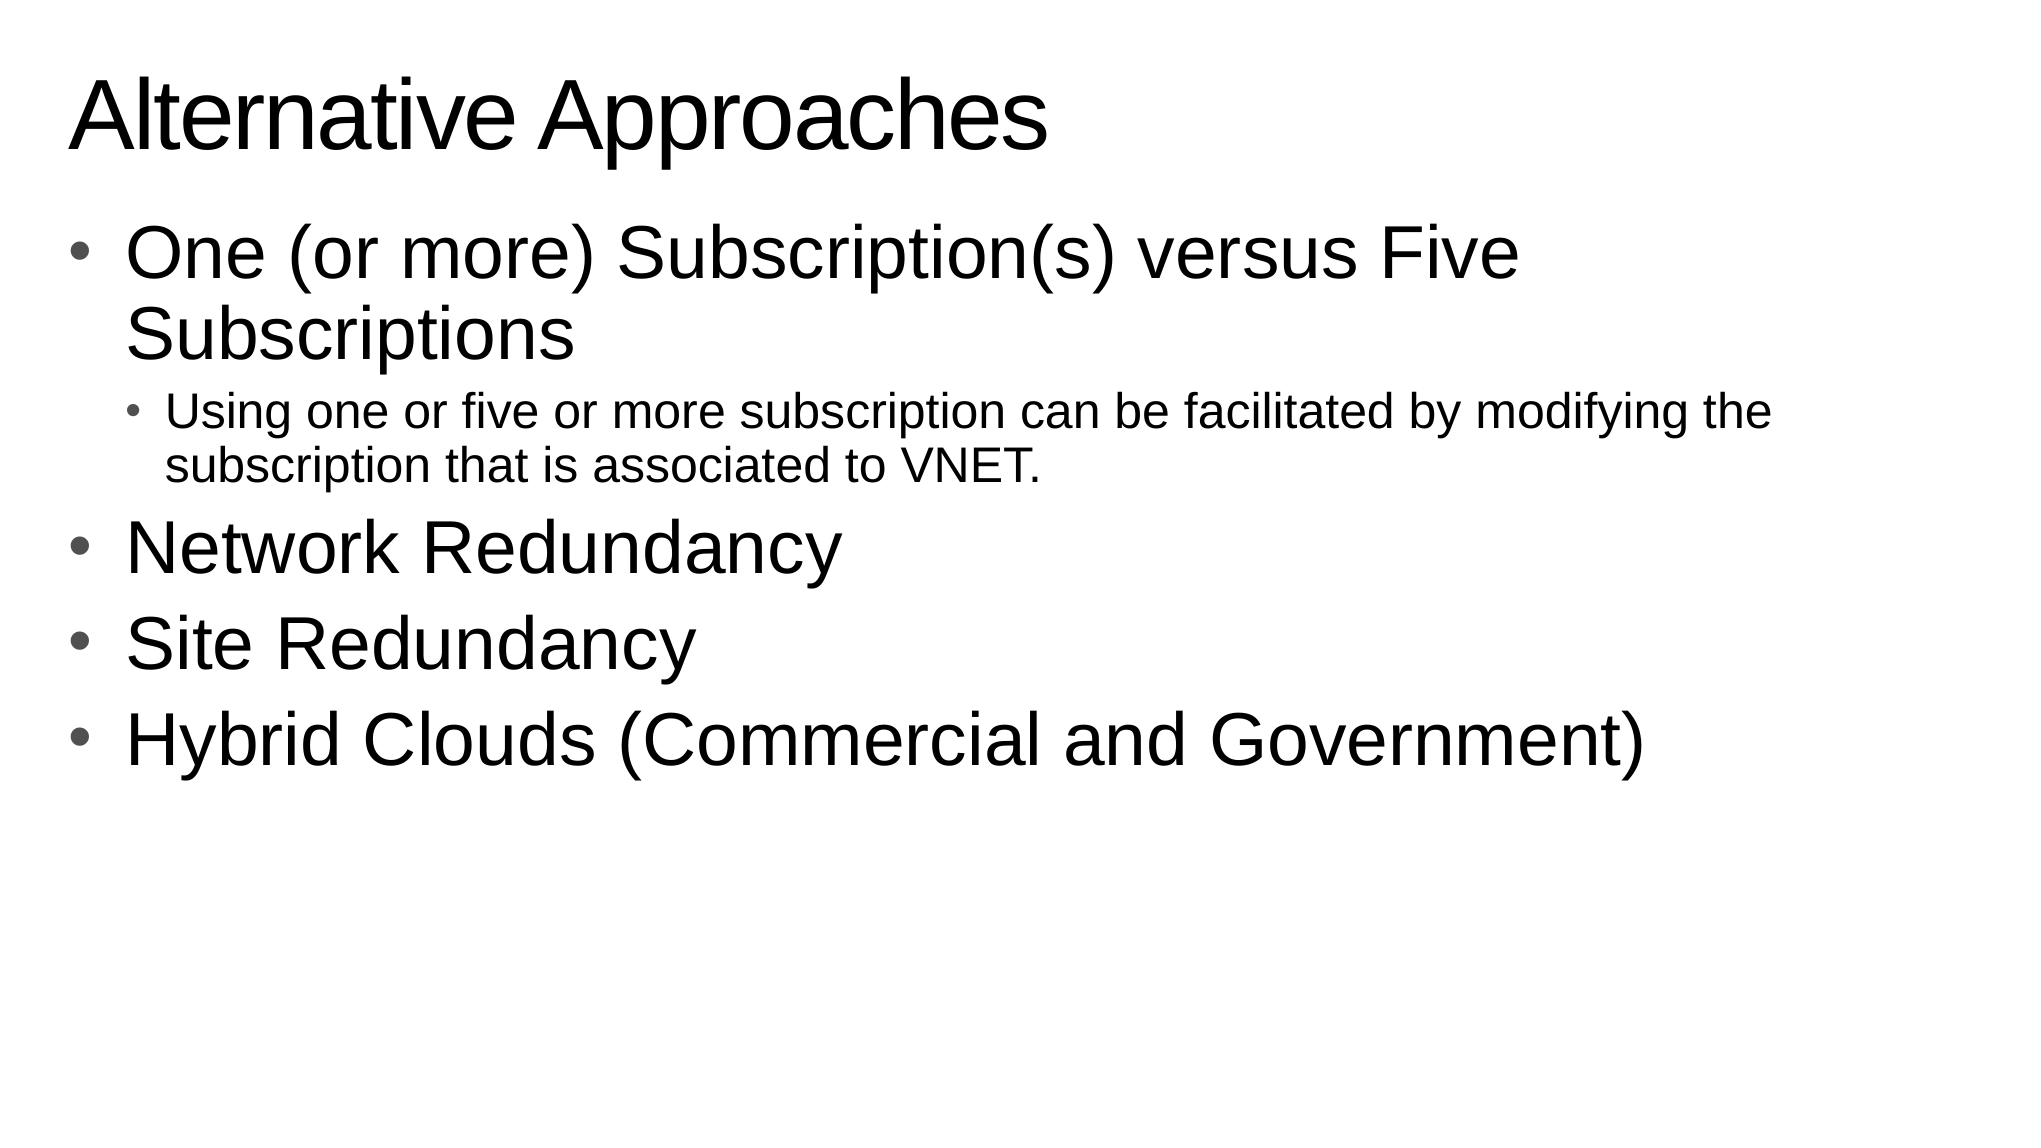

# Alternative Approaches
One (or more) Subscription(s) versus Five Subscriptions
Using one or five or more subscription can be facilitated by modifying the subscription that is associated to VNET.
Network Redundancy
Site Redundancy
Hybrid Clouds (Commercial and Government)